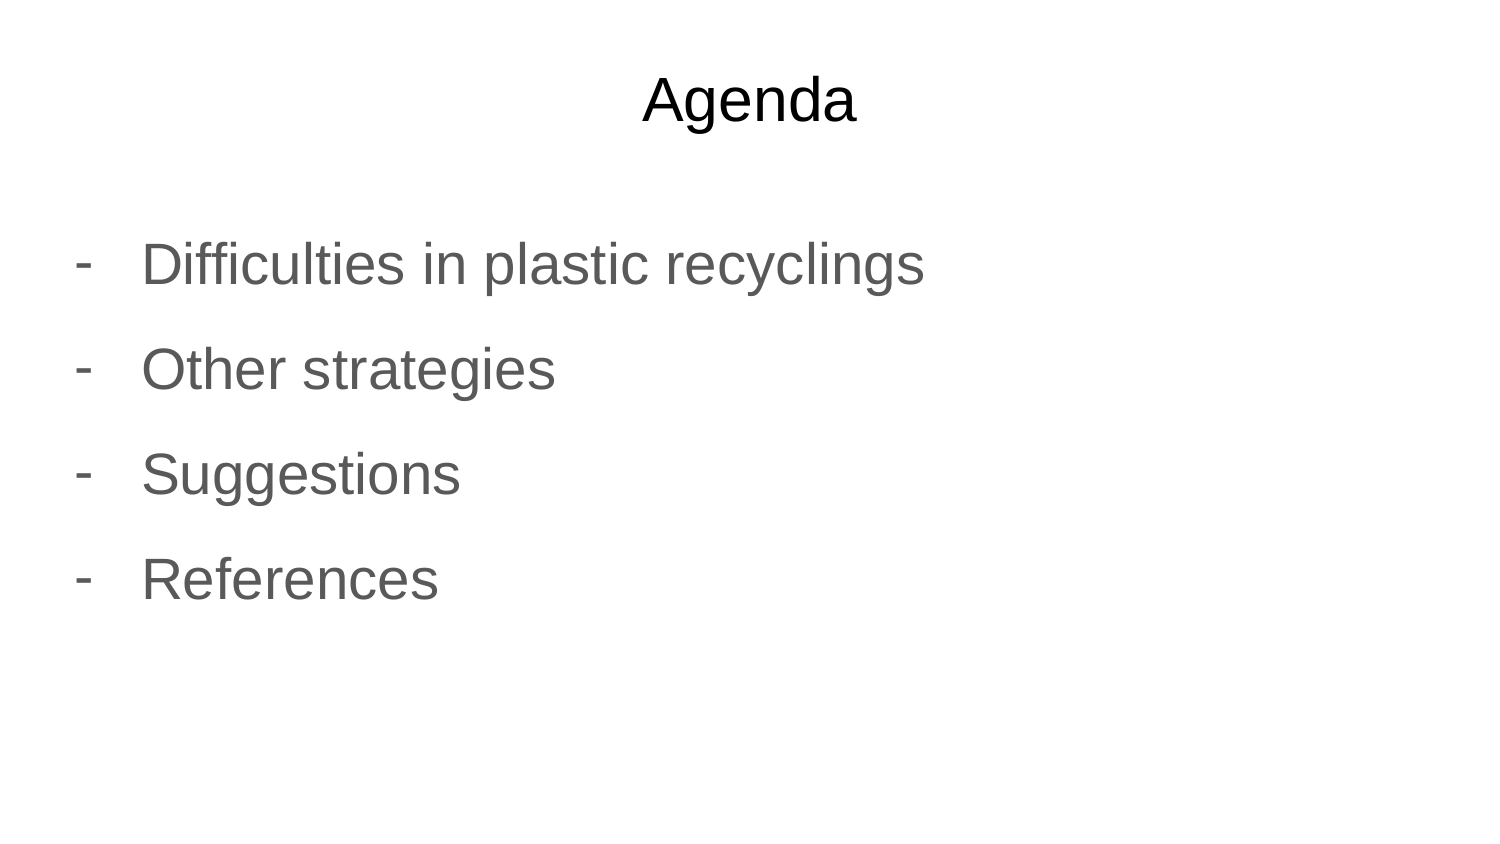

# Agenda
Difficulties in plastic recyclings
Other strategies
Suggestions
References